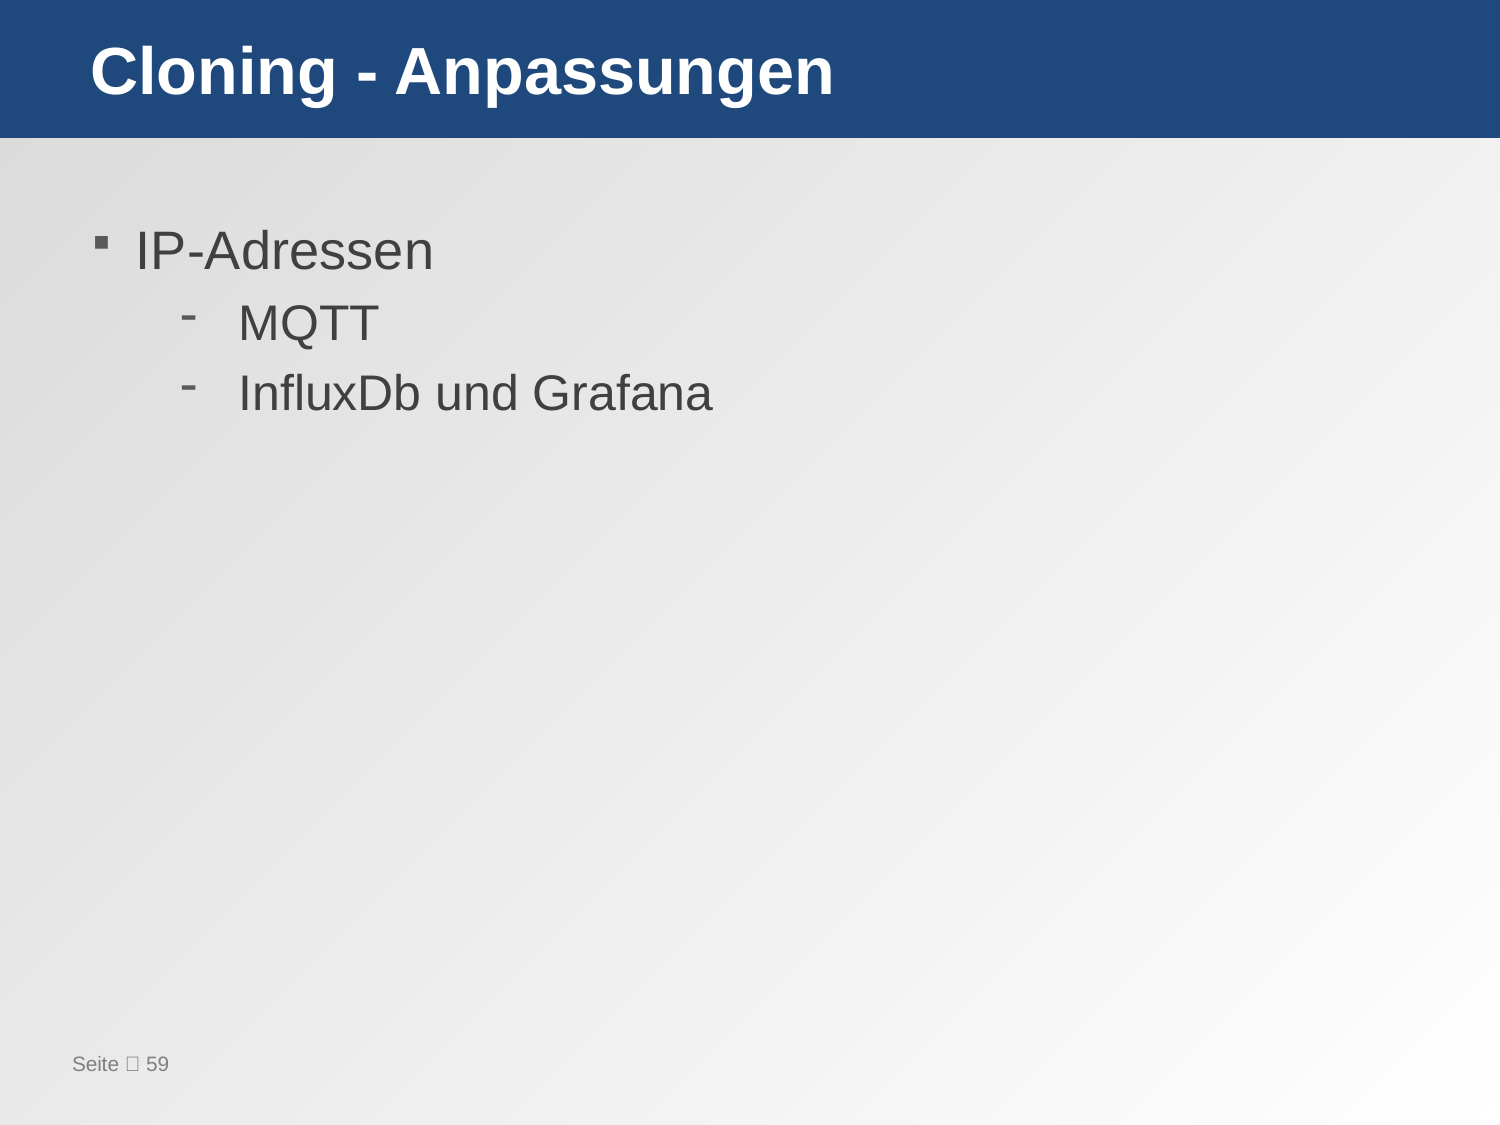

# Cloning - Anpassungen
IP-Adressen
MQTT
InfluxDb und Grafana